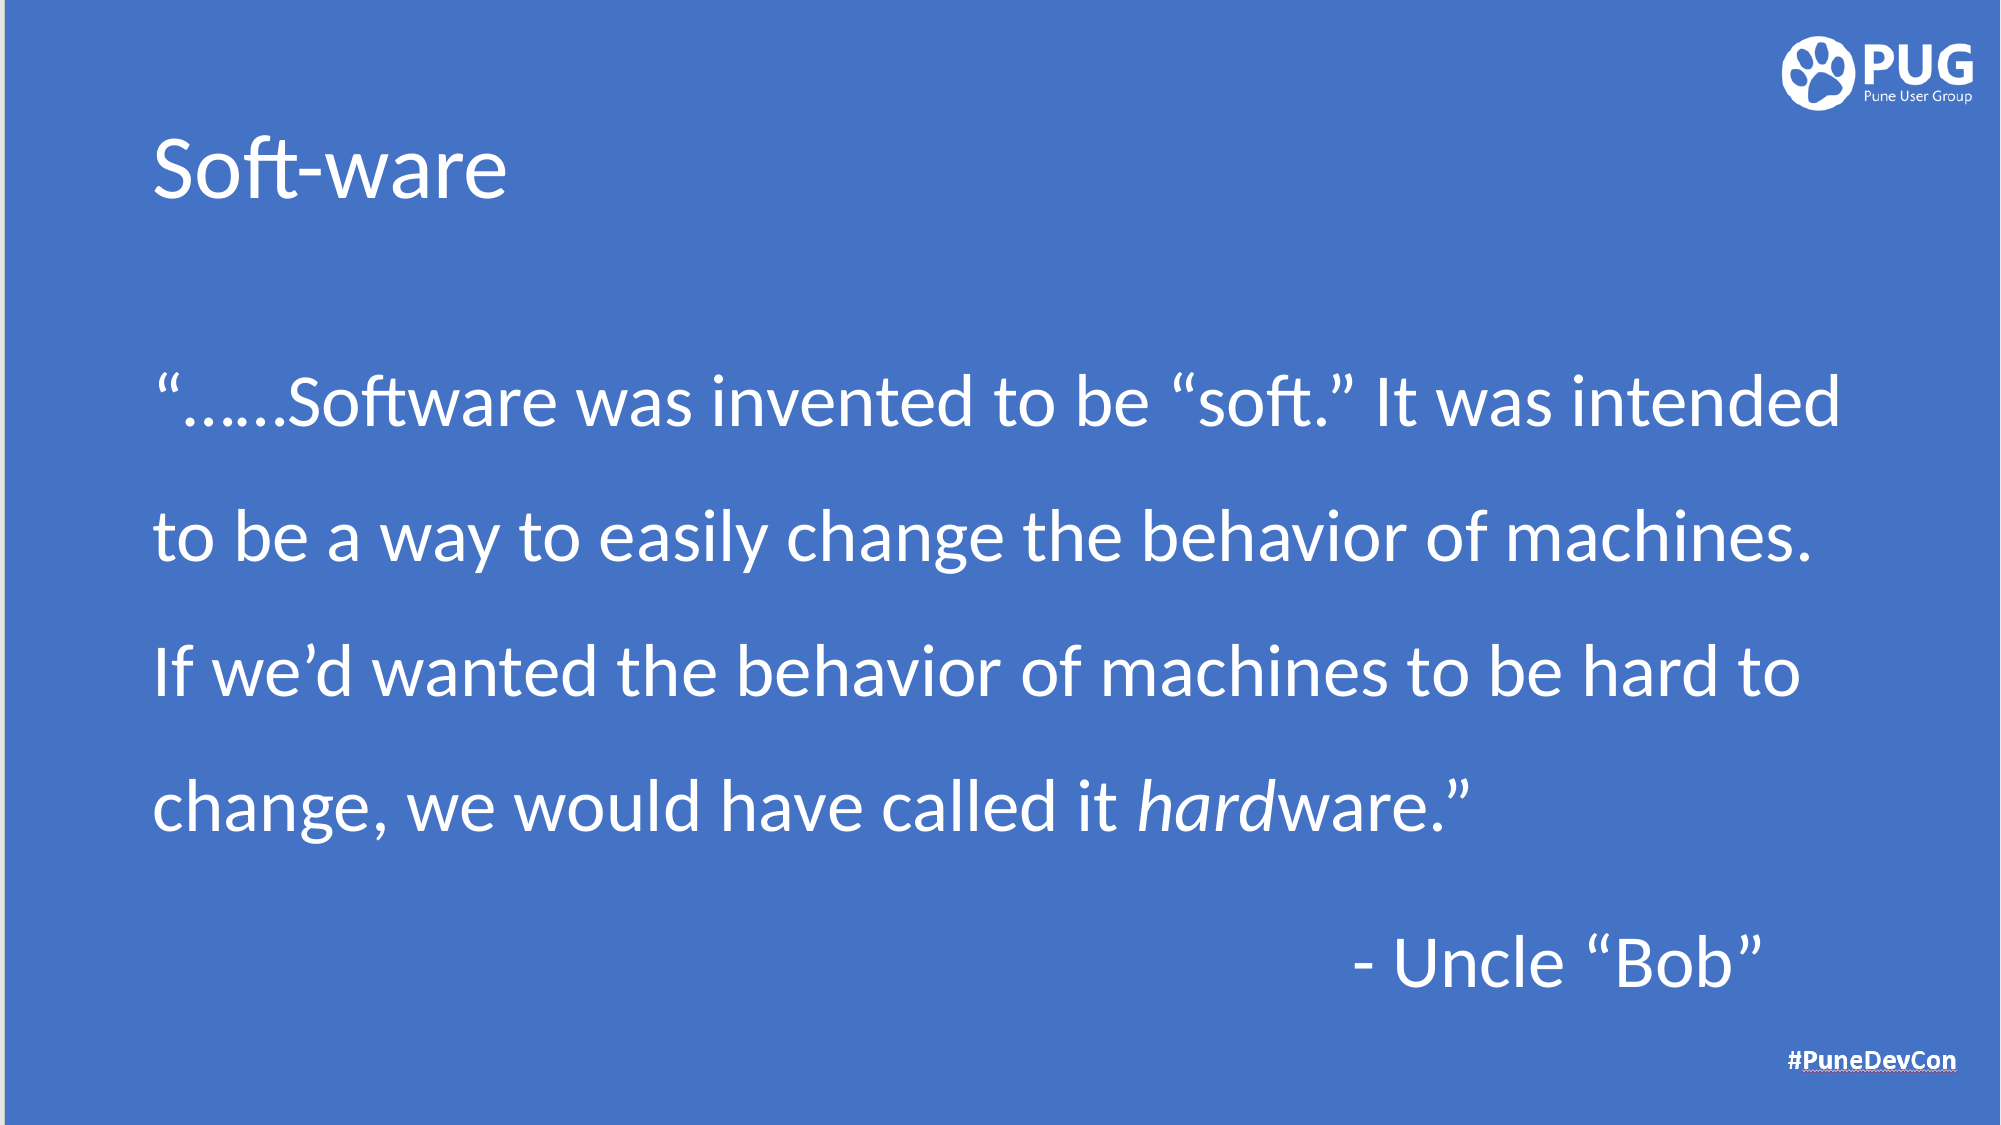

# Soft-ware
“……Software was invented to be “soft.” It was intended to be a way to easily change the behavior of machines. If we’d wanted the behavior of machines to be hard to change, we would have called it hardware.”
								- Uncle “Bob”